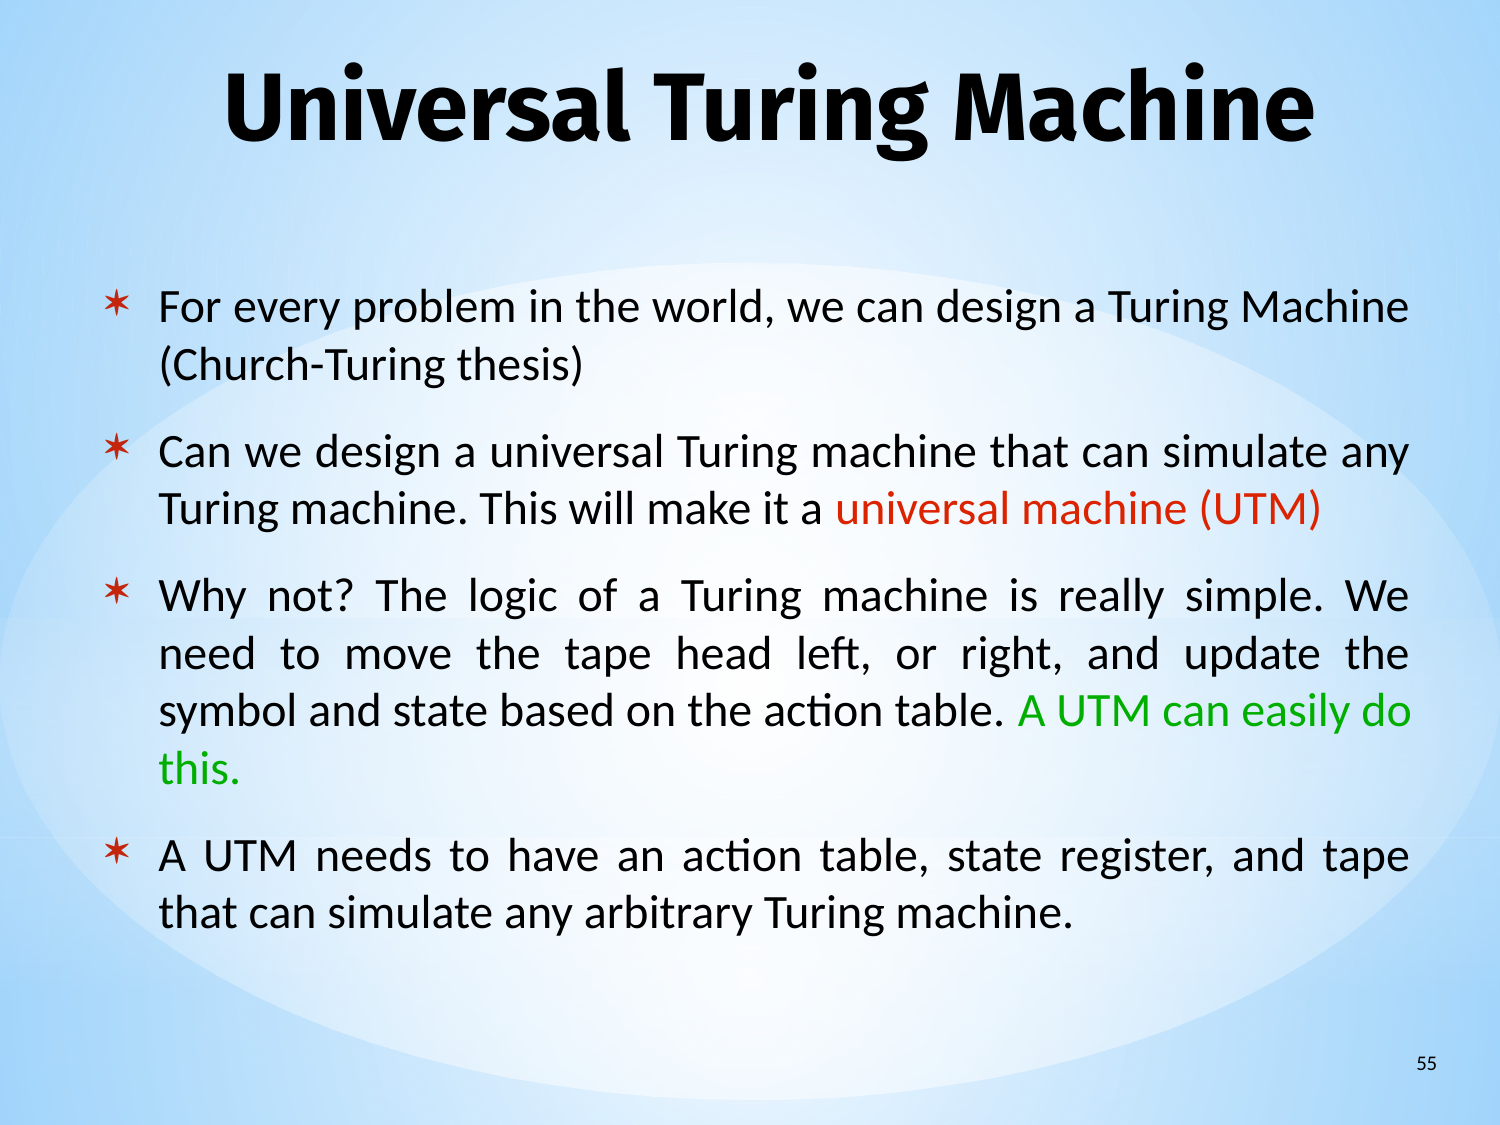

Universal Turing Machine
For every problem in the world, we can design a Turing Machine (Church-Turing thesis)
Can we design a universal Turing machine that can simulate any Turing machine. This will make it a universal machine (UTM)
Why not? The logic of a Turing machine is really simple. We need to move the tape head left, or right, and update the symbol and state based on the action table. A UTM can easily do this.
A UTM needs to have an action table, state register, and tape that can simulate any arbitrary Turing machine.
55